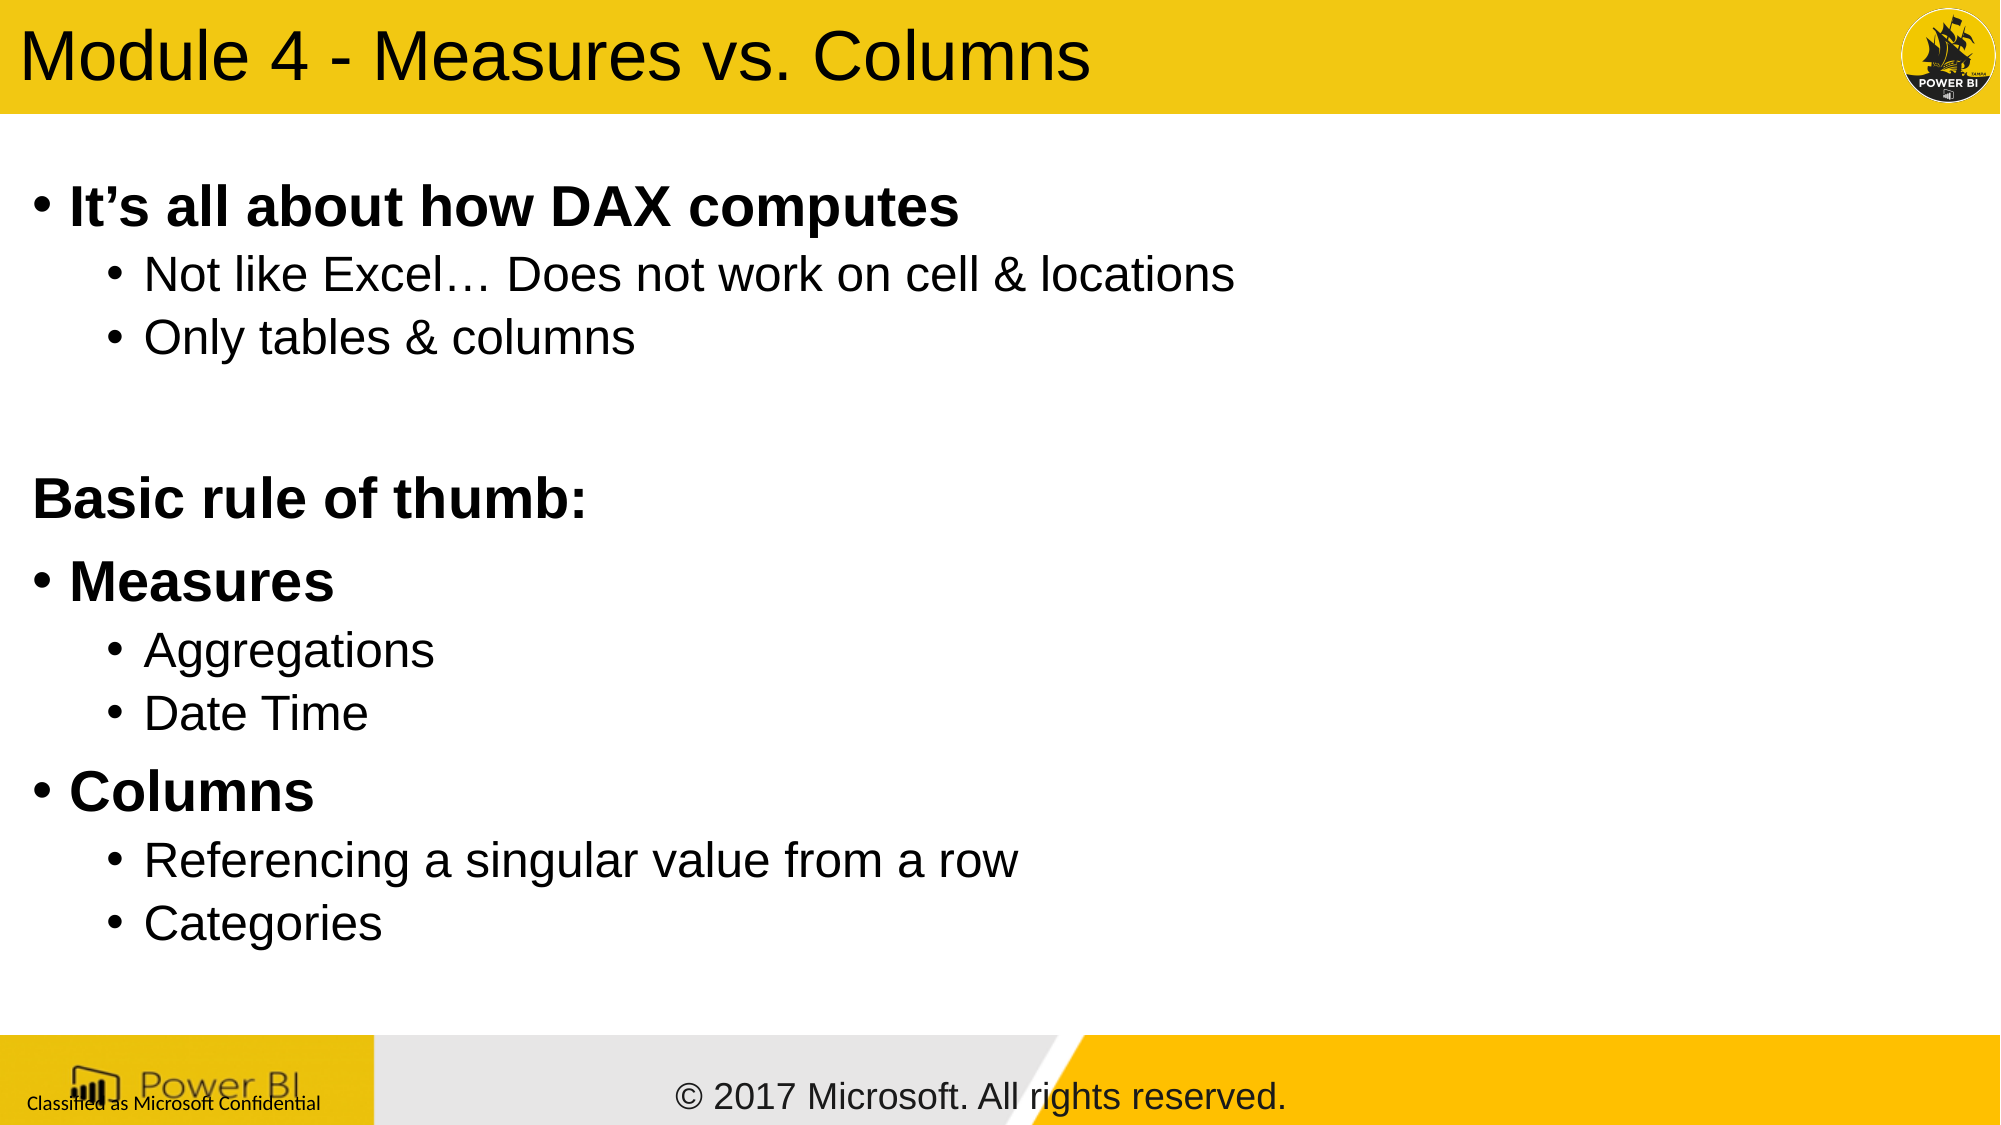

# Module 4 - Measures vs. Columns
It’s all about how DAX computes
Not like Excel… Does not work on cell & locations
Only tables & columns

Basic rule of thumb:
Measures
Aggregations
Date Time
Columns
Referencing a singular value from a row
Categories